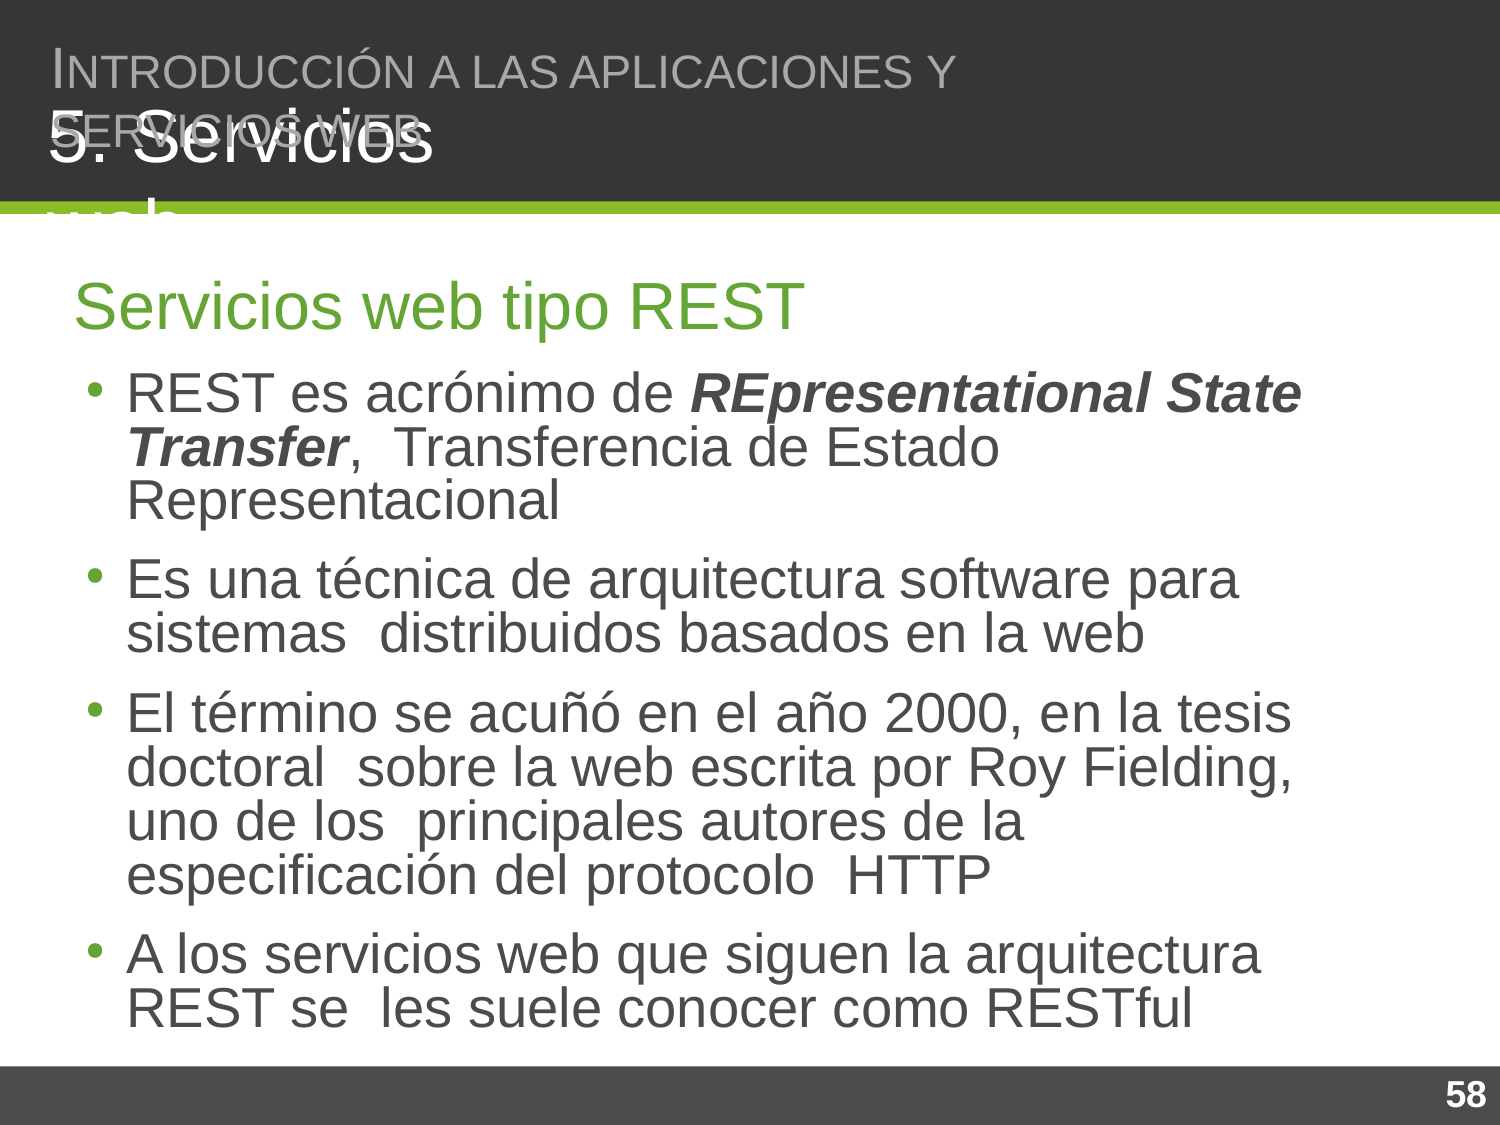

INTRODUCCIÓN A LAS APLICACIONES Y SERVICIOS WEB
# 5. Servicios web
Servicios web tipo REST
REST es acrónimo de REpresentational State Transfer,  Transferencia de Estado Representacional
Es una técnica de arquitectura software para sistemas  distribuidos basados en la web
El término se acuñó en el año 2000, en la tesis doctoral  sobre la web escrita por Roy Fielding, uno de los  principales autores de la especificación del protocolo  HTTP
A los servicios web que siguen la arquitectura REST se  les suele conocer como RESTful
58